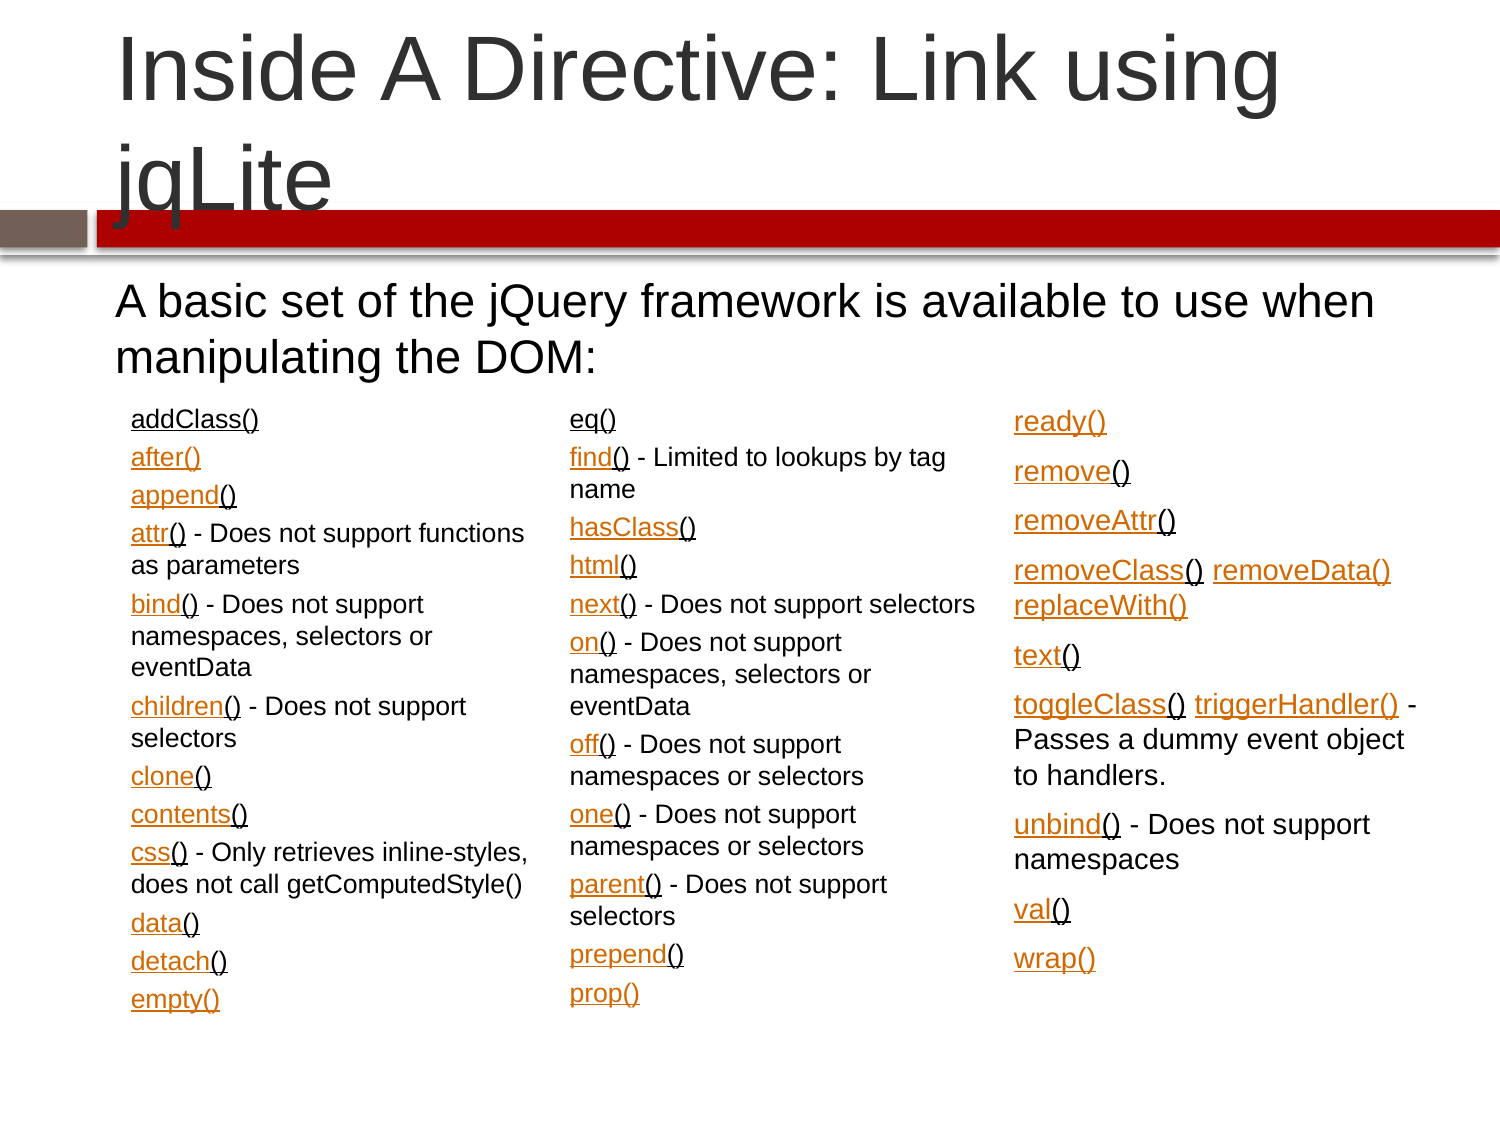

# Inside A Directive: Link using jqLite
A basic set of the jQuery framework is available to use when manipulating the DOM:

addClass()
after()
append()
attr() - Does not support functions as parameters
bind() - Does not support namespaces, selectors or eventData
children() - Does not support selectors
clone()
contents()
css() - Only retrieves inline-styles, does not call getComputedStyle()
data()
detach()
empty()
eq()
find() - Limited to lookups by tag name
hasClass()
html()
next() - Does not support selectors
on() - Does not support namespaces, selectors or eventData
off() - Does not support namespaces or selectors
one() - Does not support namespaces or selectors
parent() - Does not support selectors
prepend()
prop()
ready()
remove()
removeAttr()
removeClass() removeData() replaceWith()
text()
toggleClass() triggerHandler() - Passes a dummy event object to handlers.
unbind() - Does not support namespaces
val()
wrap()